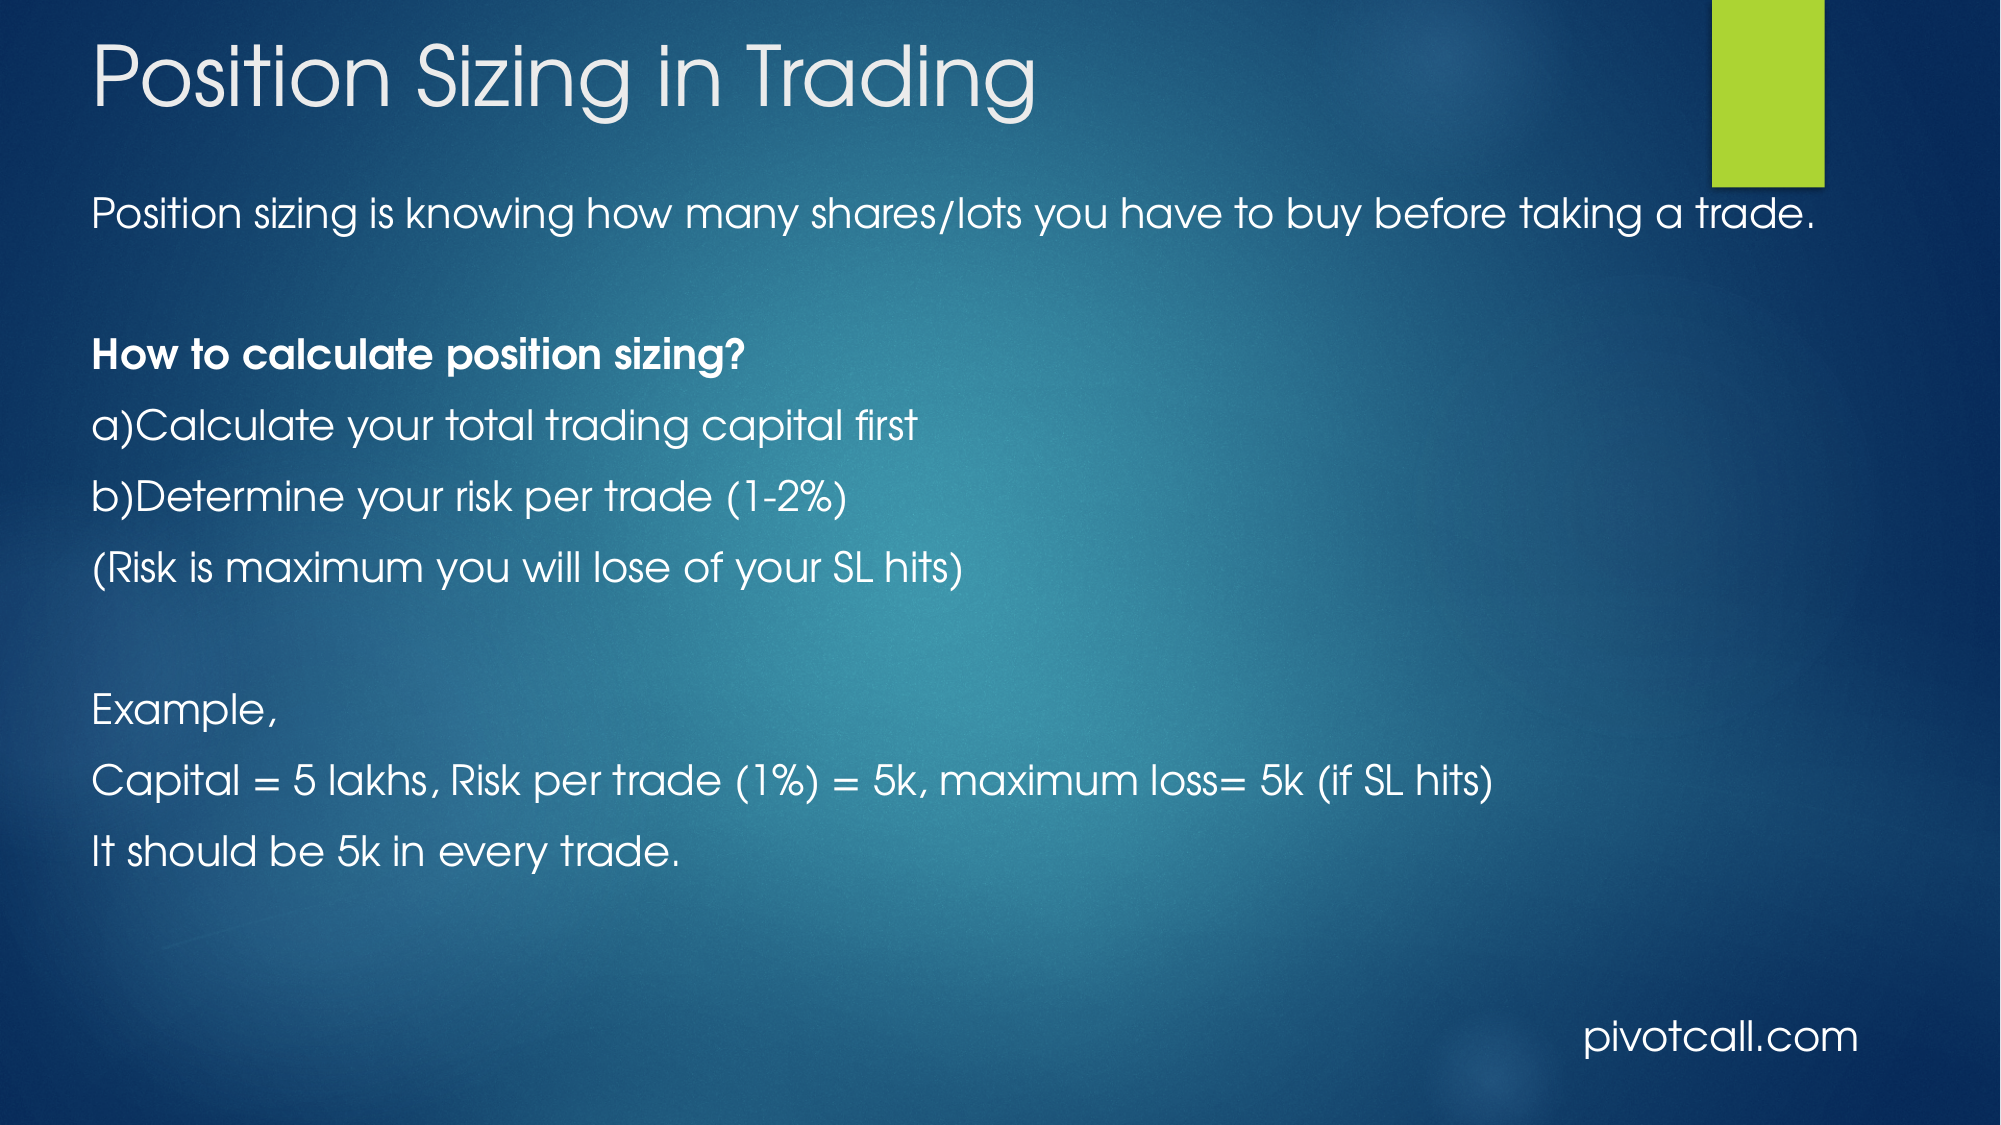

# Position Sizing in Trading
Position sizing is knowing how many shares/lots you have to buy before taking a trade.

How to calculate position sizing?
a)Calculate your total trading capital first
b)Determine your risk per trade (1-2%)
(Risk is maximum you will lose of your SL hits)

Example,
Capital = 5 lakhs, Risk per trade (1%) = 5k, maximum loss= 5k (if SL hits)
It should be 5k in every trade.

pivotcall.com